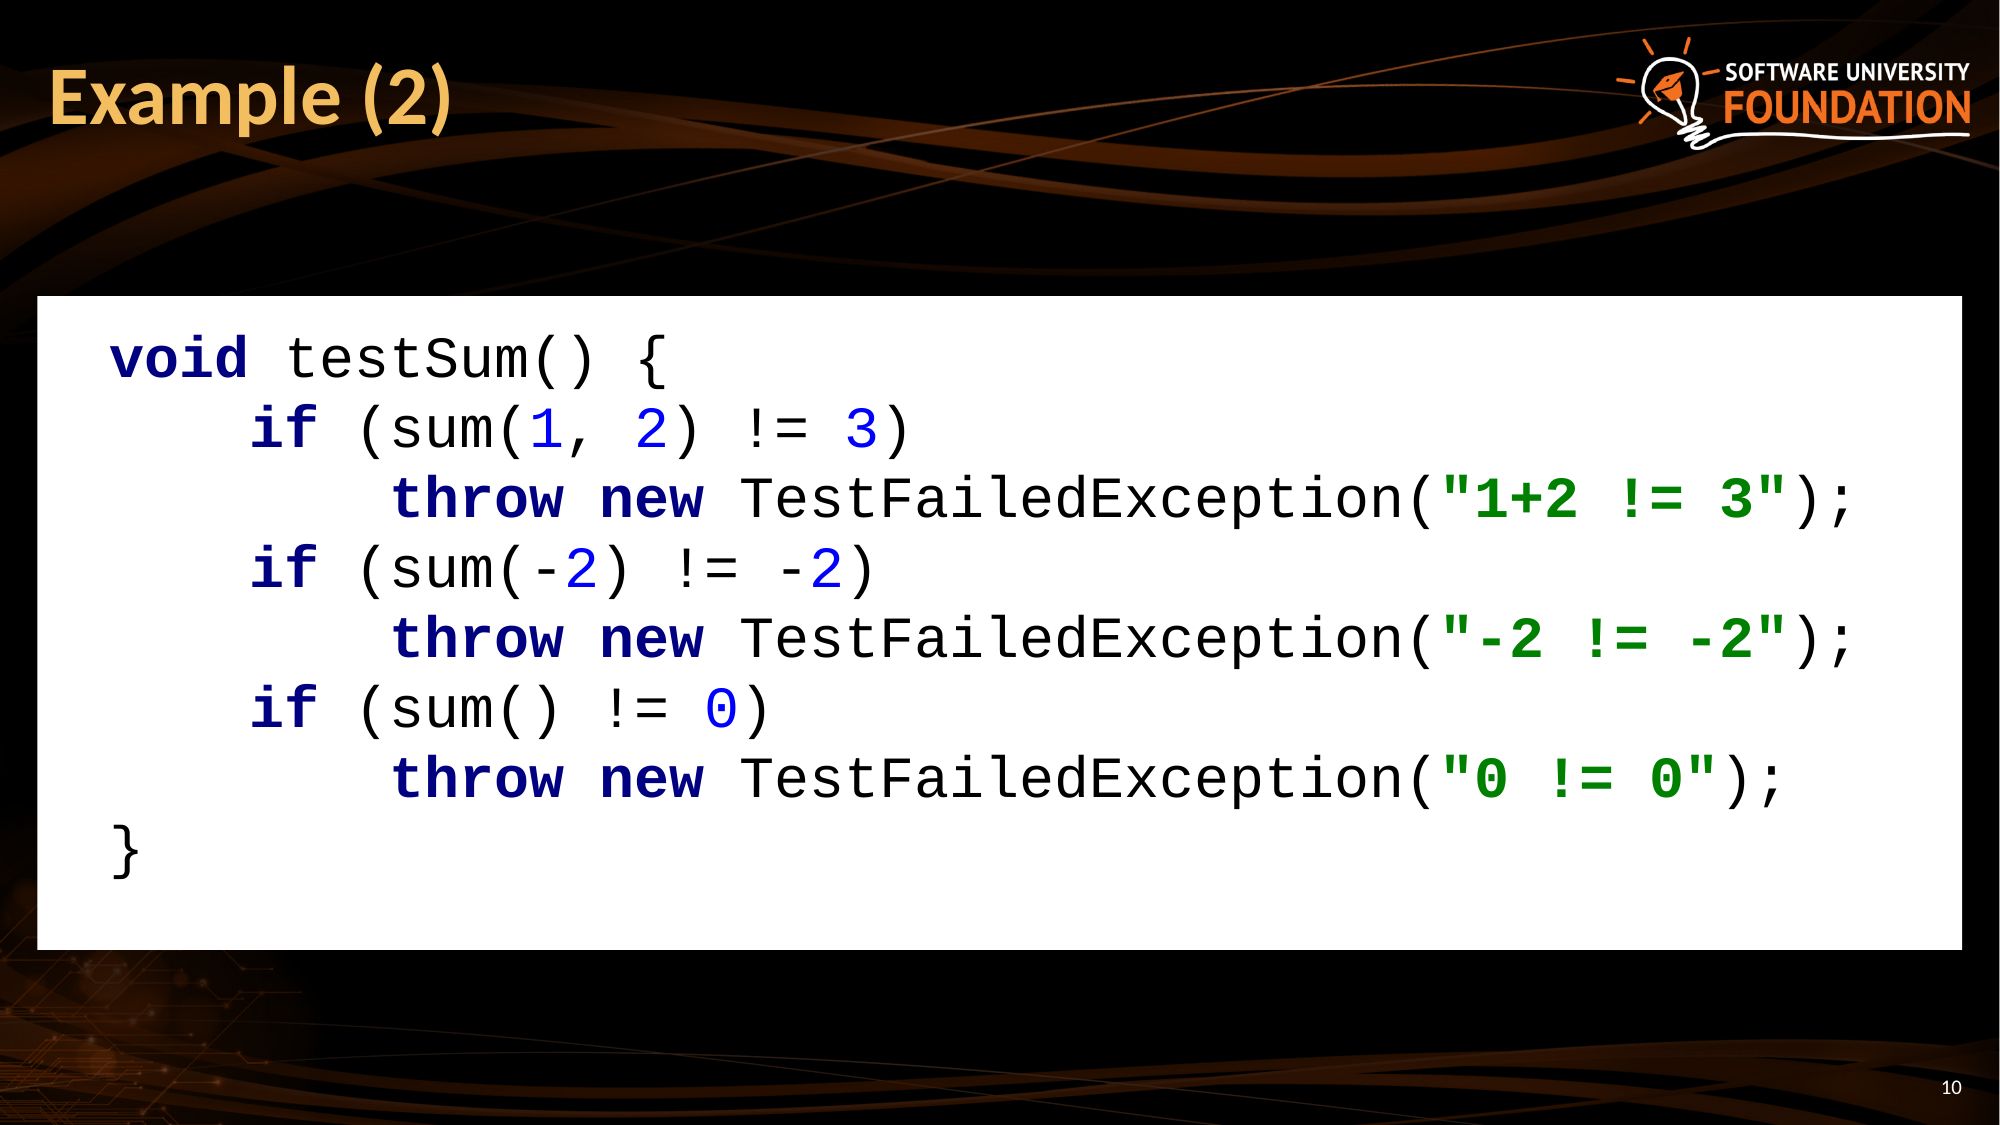

# Example (2)

void testSum() {
    if (sum(1, 2) != 3)
        throw new TestFailedException("1+2 != 3");
    if (sum(-2) != -2)
        throw new TestFailedException("-2 != -2");
    if (sum() != 0)
        throw new TestFailedException("0 != 0");
}

10